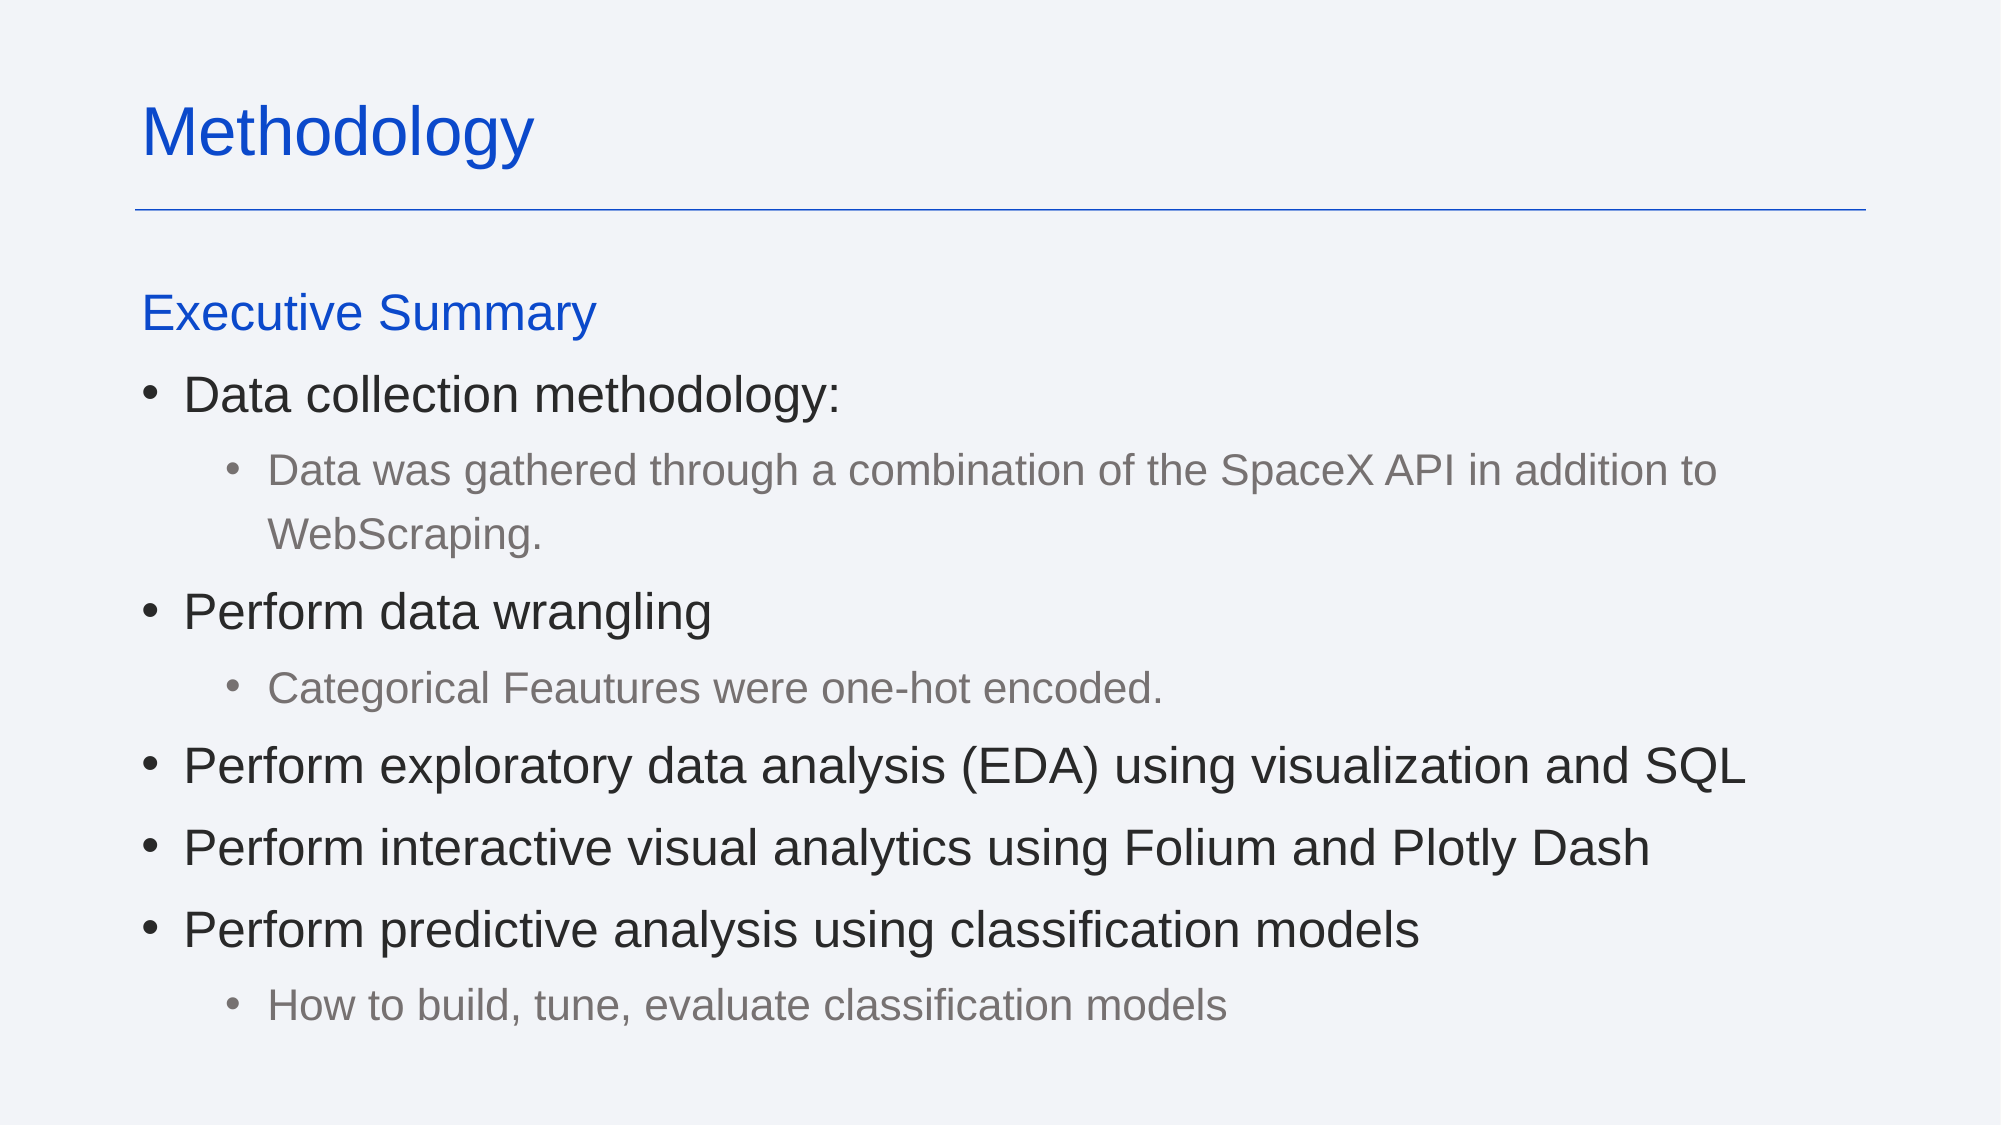

Methodology
Executive Summary
Data collection methodology:
Data was gathered through a combination of the SpaceX API in addition to WebScraping.
Perform data wrangling
Categorical Feautures were one-hot encoded.
Perform exploratory data analysis (EDA) using visualization and SQL
Perform interactive visual analytics using Folium and Plotly Dash
Perform predictive analysis using classification models
How to build, tune, evaluate classification models

6